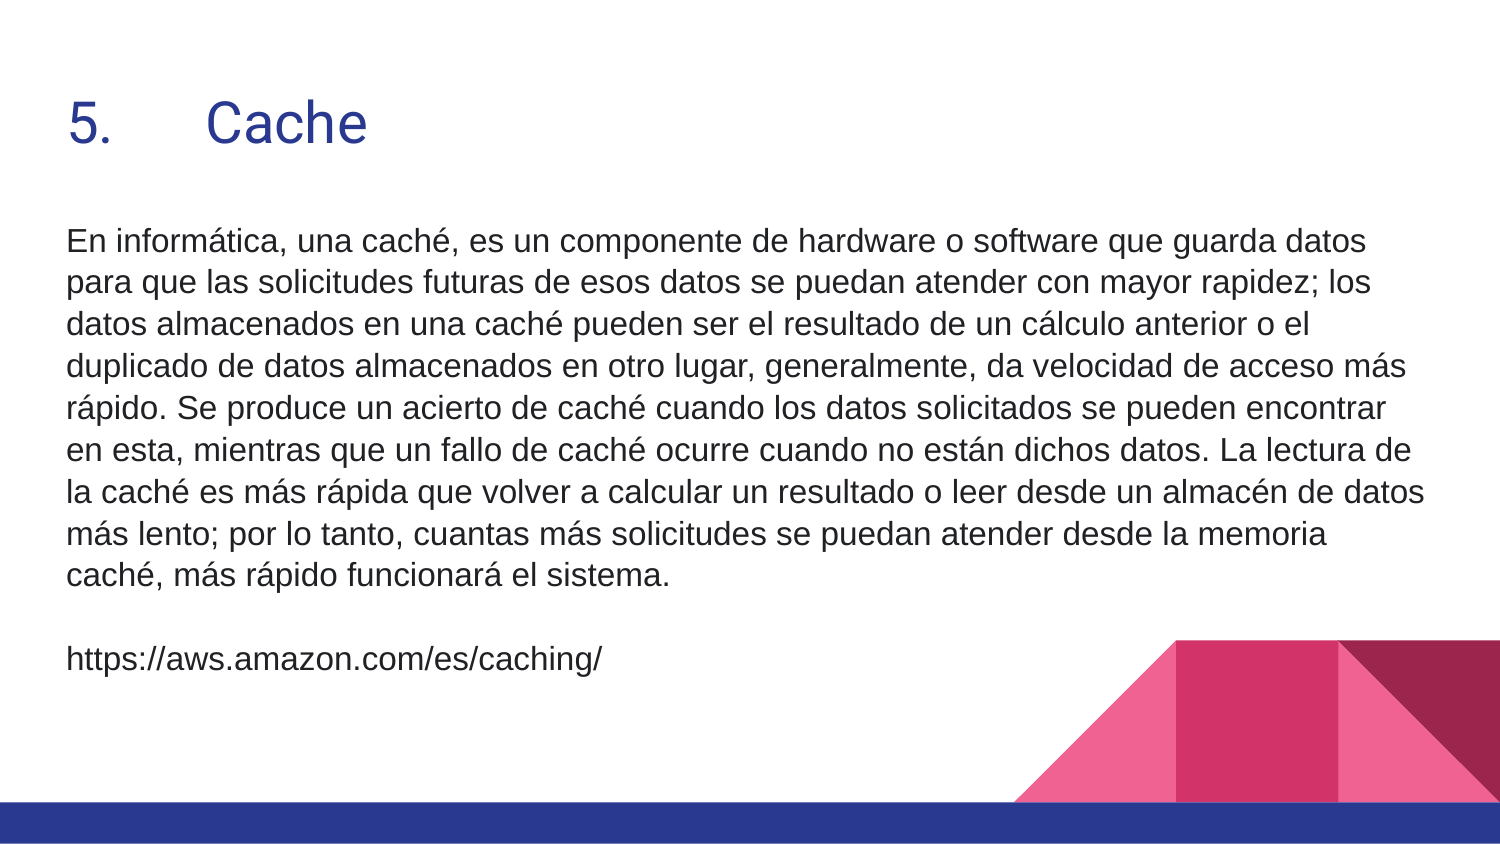

# 5.	Cache
En informática, una caché, es un componente de hardware o software que guarda datos para que las solicitudes futuras de esos datos se puedan atender con mayor rapidez; los datos almacenados en una caché pueden ser el resultado de un cálculo anterior o el duplicado de datos almacenados en otro lugar, generalmente, da velocidad de acceso más rápido. Se produce un acierto de caché cuando los datos solicitados se pueden encontrar en esta, mientras que un fallo de caché ocurre cuando no están dichos datos. La lectura de la caché es más rápida que volver a calcular un resultado o leer desde un almacén de datos más lento; por lo tanto, cuantas más solicitudes se puedan atender desde la memoria caché, más rápido funcionará el sistema.

https://aws.amazon.com/es/caching/